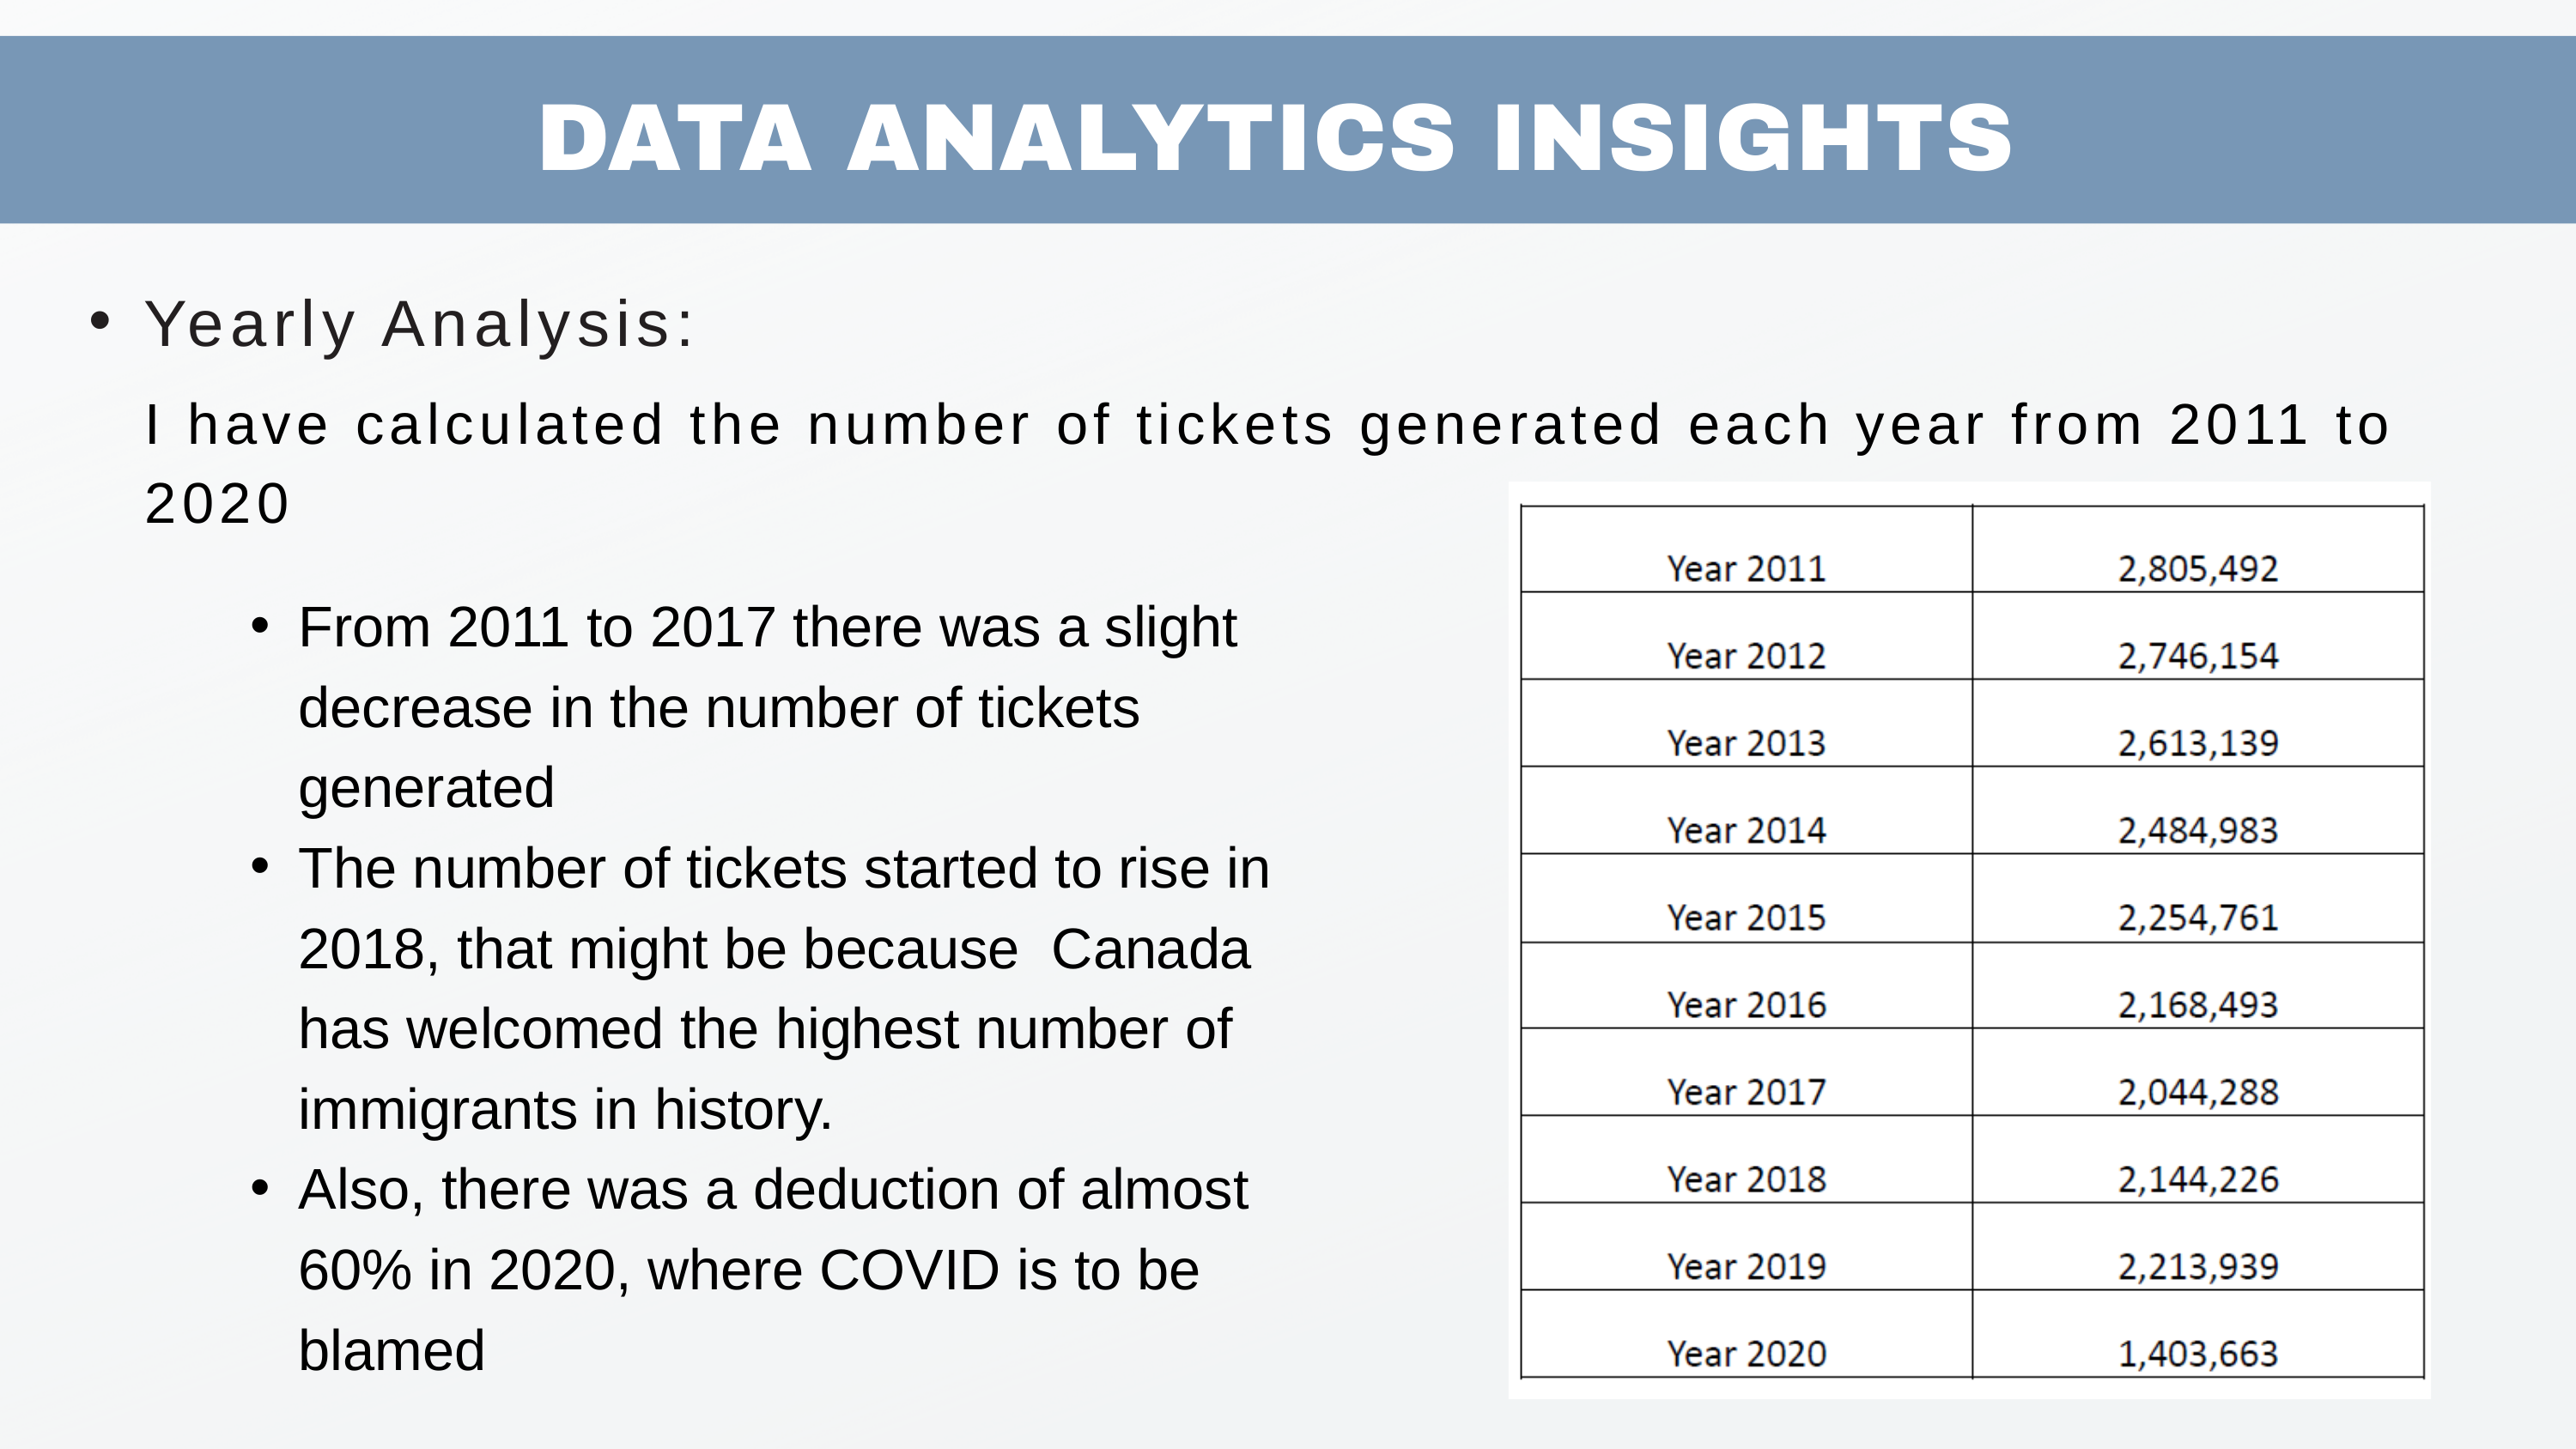

DATA ANALYTICS INSIGHTS
Yearly Analysis:
I have calculated the number of tickets generated each year from 2011 to 2020

From 2011 to 2017 there was a slight decrease in the number of tickets generated
The number of tickets started to rise in 2018, that might be because  Canada has welcomed the highest number of immigrants in history.
Also, there was a deduction of almost 60% in 2020, where COVID is to be blamed